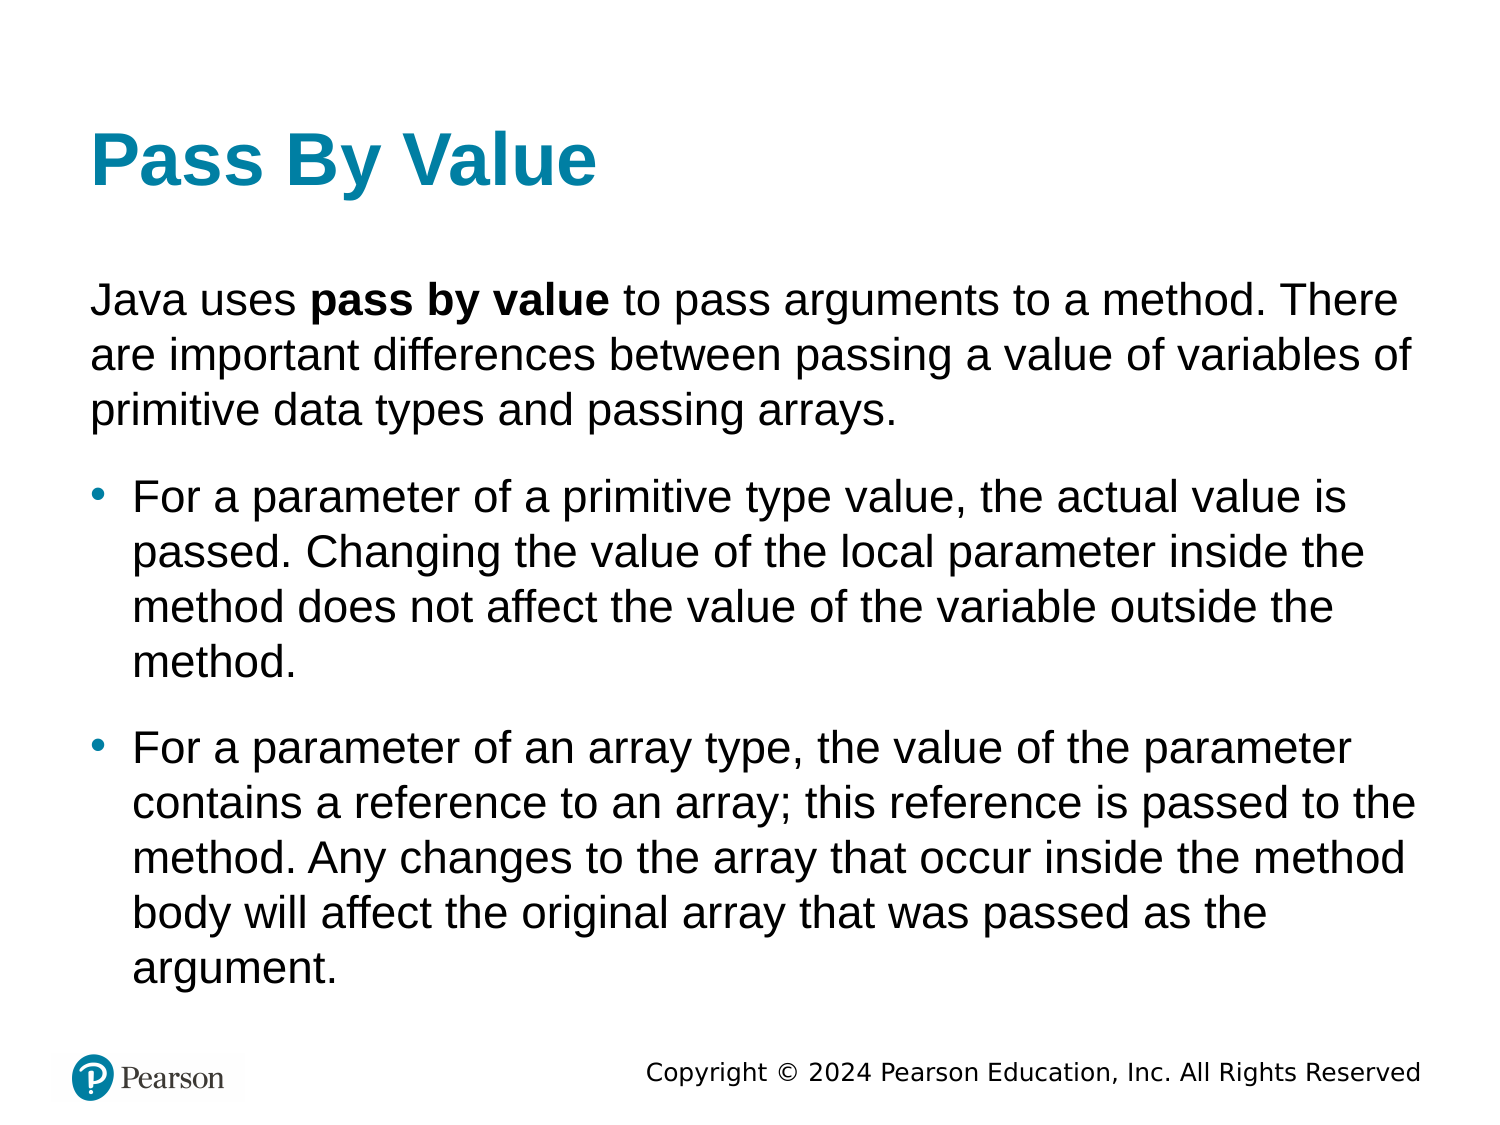

# Pass By Value
Java uses pass by value to pass arguments to a method. There are important differences between passing a value of variables of primitive data types and passing arrays.
For a parameter of a primitive type value, the actual value is passed. Changing the value of the local parameter inside the method does not affect the value of the variable outside the method.
For a parameter of an array type, the value of the parameter contains a reference to an array; this reference is passed to the method. Any changes to the array that occur inside the method body will affect the original array that was passed as the argument.